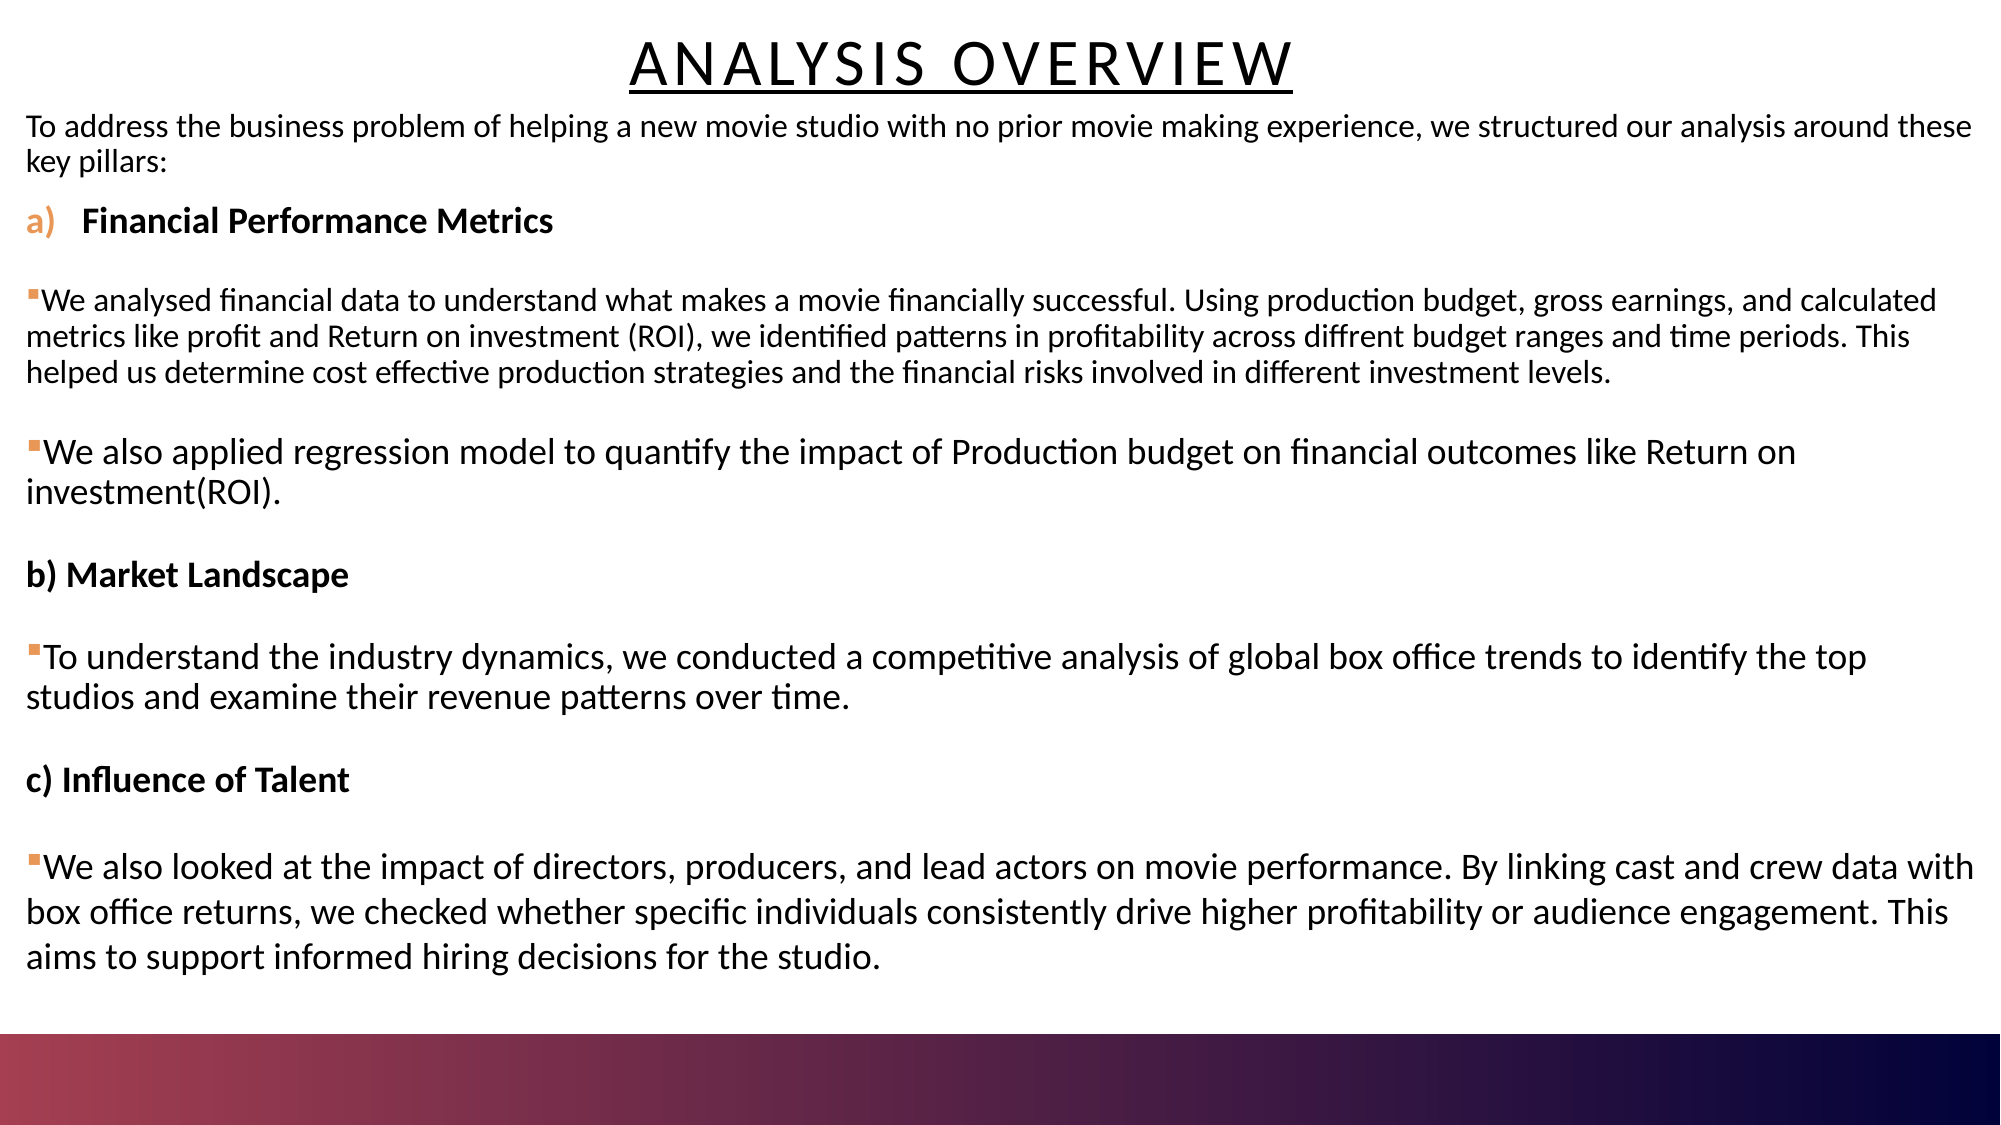

# ANALYSIS OVERVIEW
To address the business problem of helping a new movie studio with no prior movie making experience, we structured our analysis around these key pillars:
Financial Performance Metrics
We analysed financial data to understand what makes a movie financially successful. Using production budget, gross earnings, and calculated metrics like profit and Return on investment (ROI), we identified patterns in profitability across diffrent budget ranges and time periods. This helped us determine cost effective production strategies and the financial risks involved in different investment levels.
We also applied regression model to quantify the impact of Production budget on financial outcomes like Return on investment(ROI).
b) Market Landscape
To understand the industry dynamics, we conducted a competitive analysis of global box office trends to identify the top studios and examine their revenue patterns over time.
c) Influence of Talent
We also looked at the impact of directors, producers, and lead actors on movie performance. By linking cast and crew data with box office returns, we checked whether specific individuals consistently drive higher profitability or audience engagement. This aims to support informed hiring decisions for the studio.